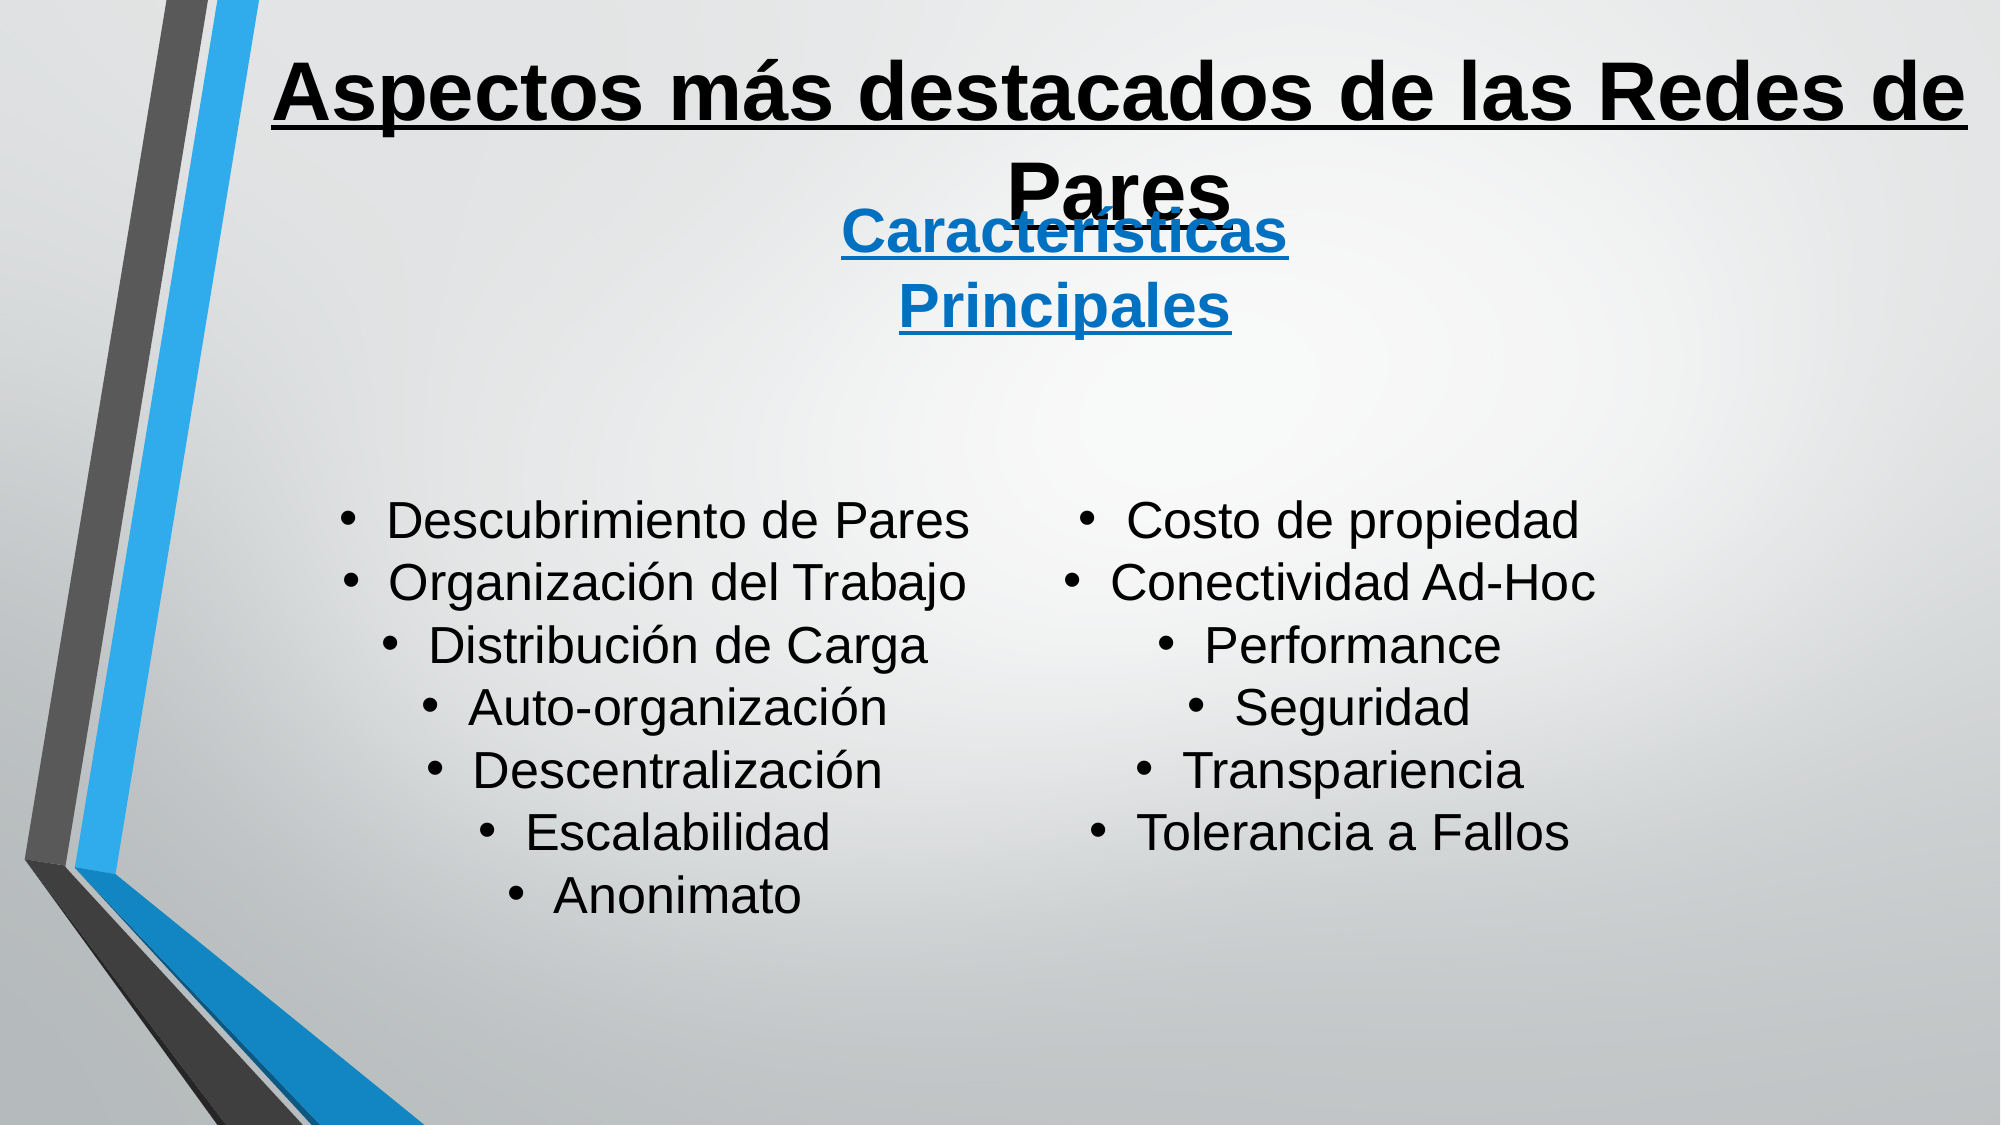

Aspectos más destacados de las Redes de Pares
Características Principales

Descubrimiento de Pares
Organización del Trabajo
Distribución de Carga
Auto-organización
Descentralización
Escalabilidad
Anonimato

Costo de propiedad
Conectividad Ad-Hoc
Performance
Seguridad
Transpariencia
Tolerancia a Fallos